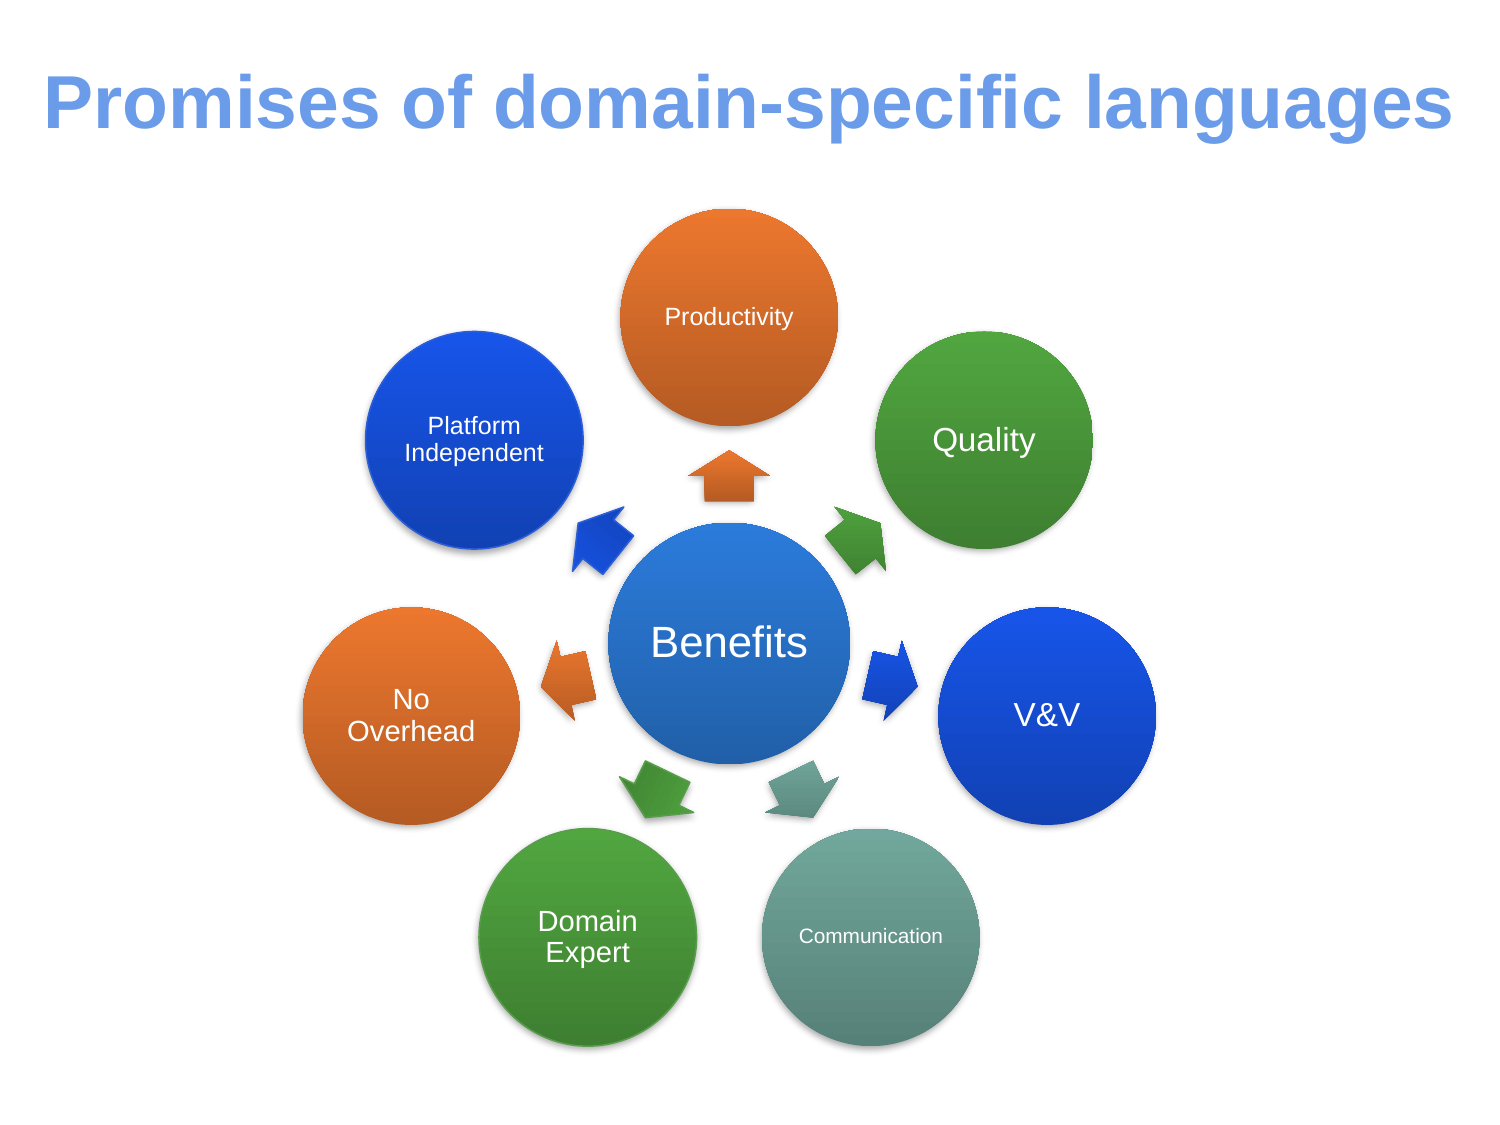

Promises of domain-specific languages
Benefits

Productivity

Quality

V&V

Communication

Domain Expert

No Overhead

Platform Independent